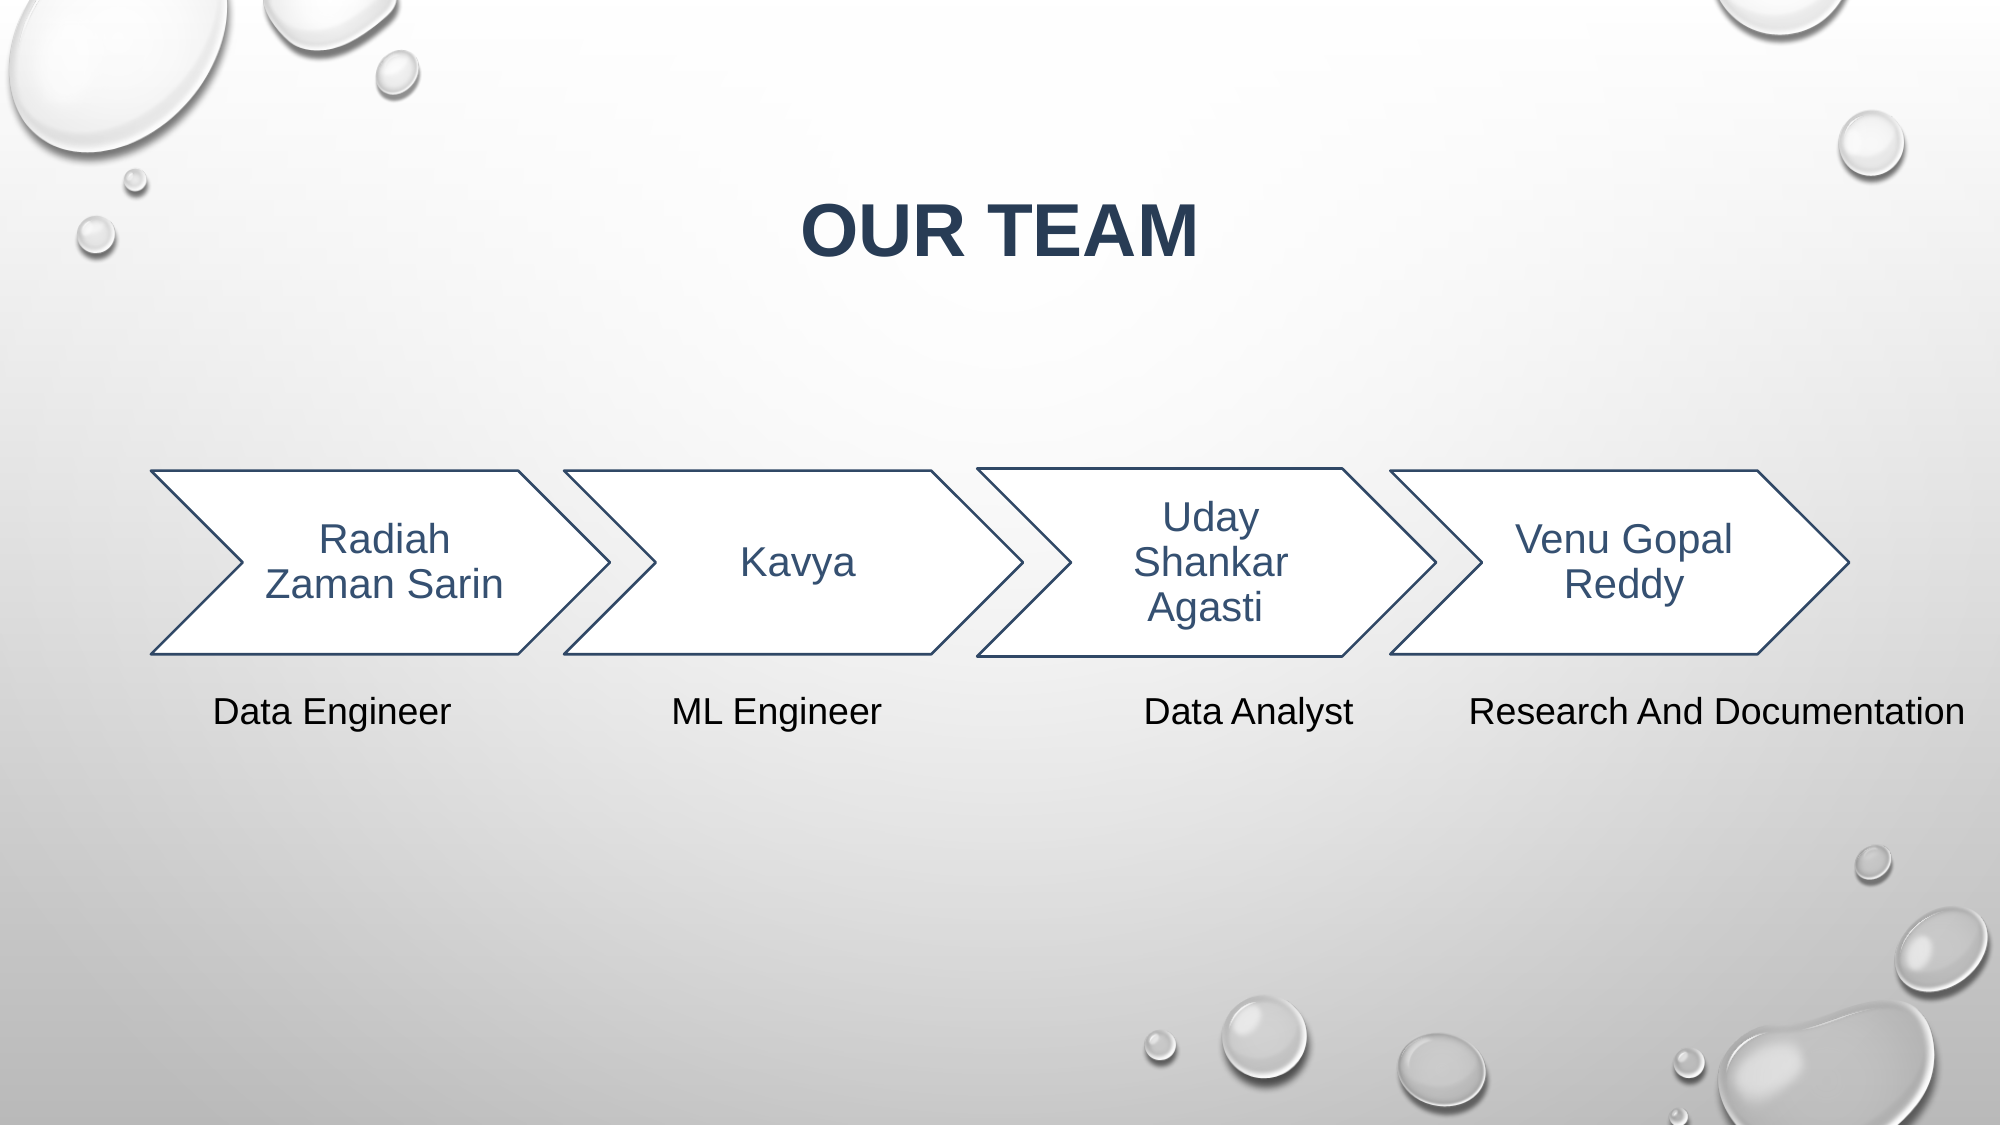

# OUR TEAM
Radiah Zaman Sarin
Kavya
Uday Shankar Agasti
Venu Gopal Reddy
         Data Engineer                     ML Engineer                         Data Analyst           Research And Documentation